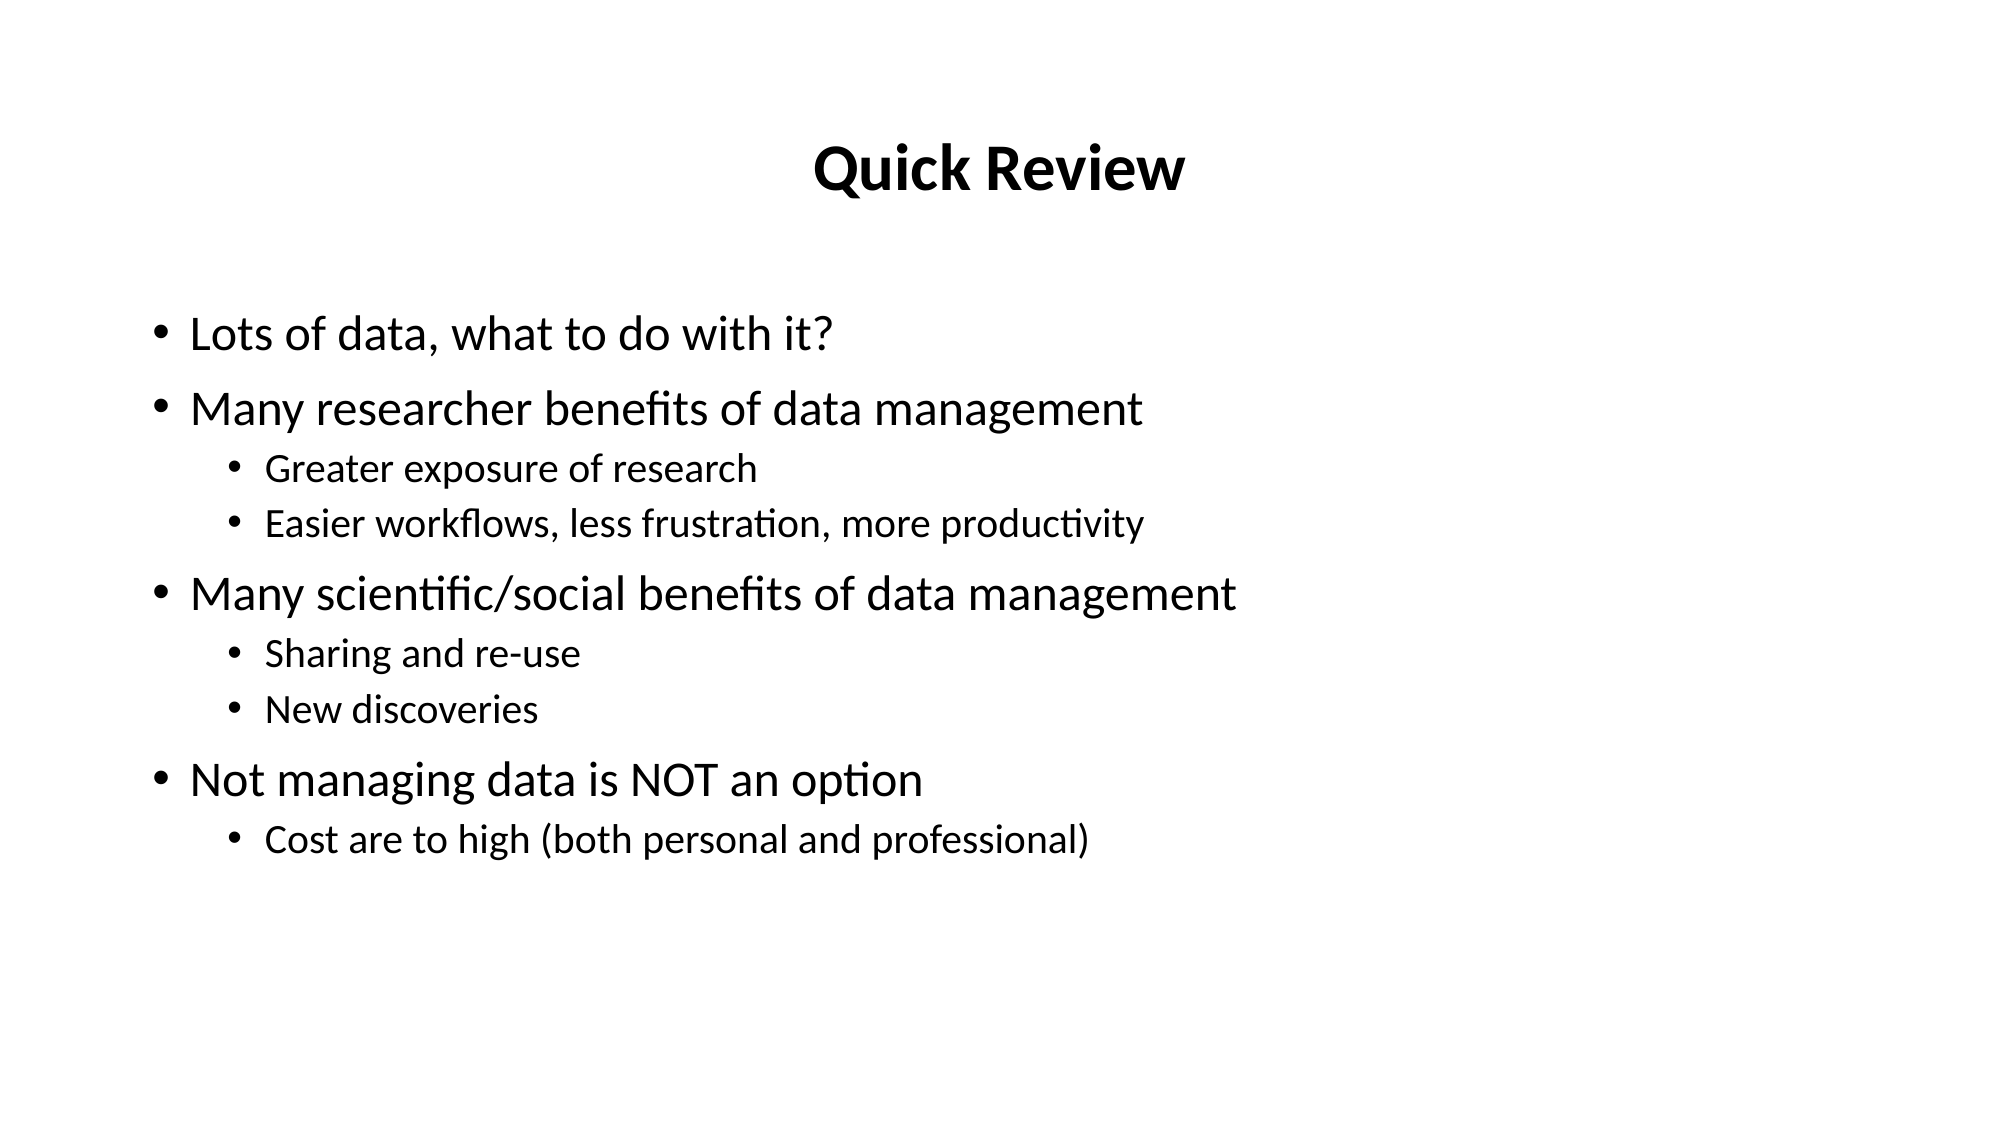

# Quick Review
Lots of data, what to do with it?
Many researcher benefits of data management
Greater exposure of research
Easier workflows, less frustration, more productivity
Many scientific/social benefits of data management
Sharing and re-use
New discoveries
Not managing data is NOT an option
Cost are to high (both personal and professional)